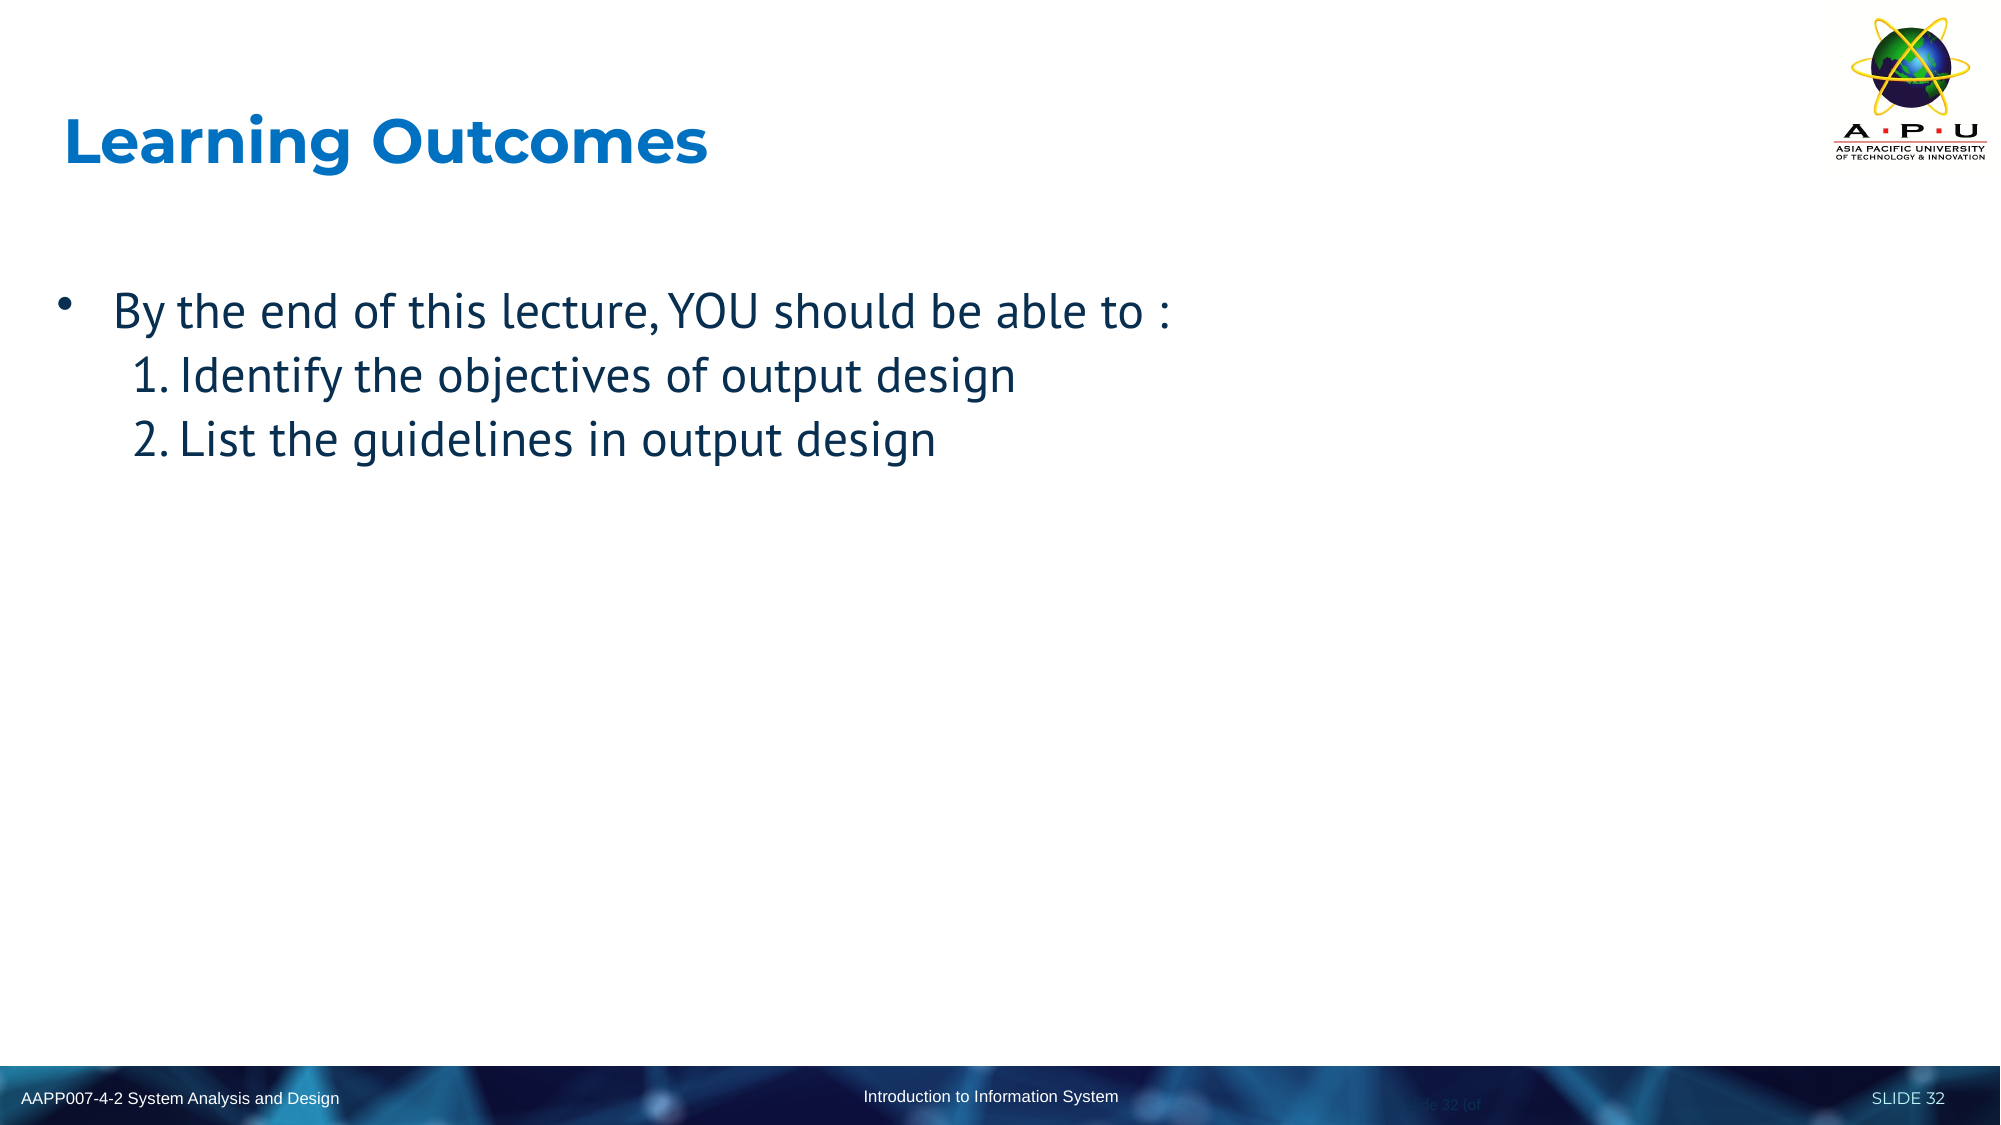

# Learning Outcomes
By the end of this lecture, YOU should be able to :
1. Identify the objectives of output design
2. List the guidelines in output design
Slide 32 (of